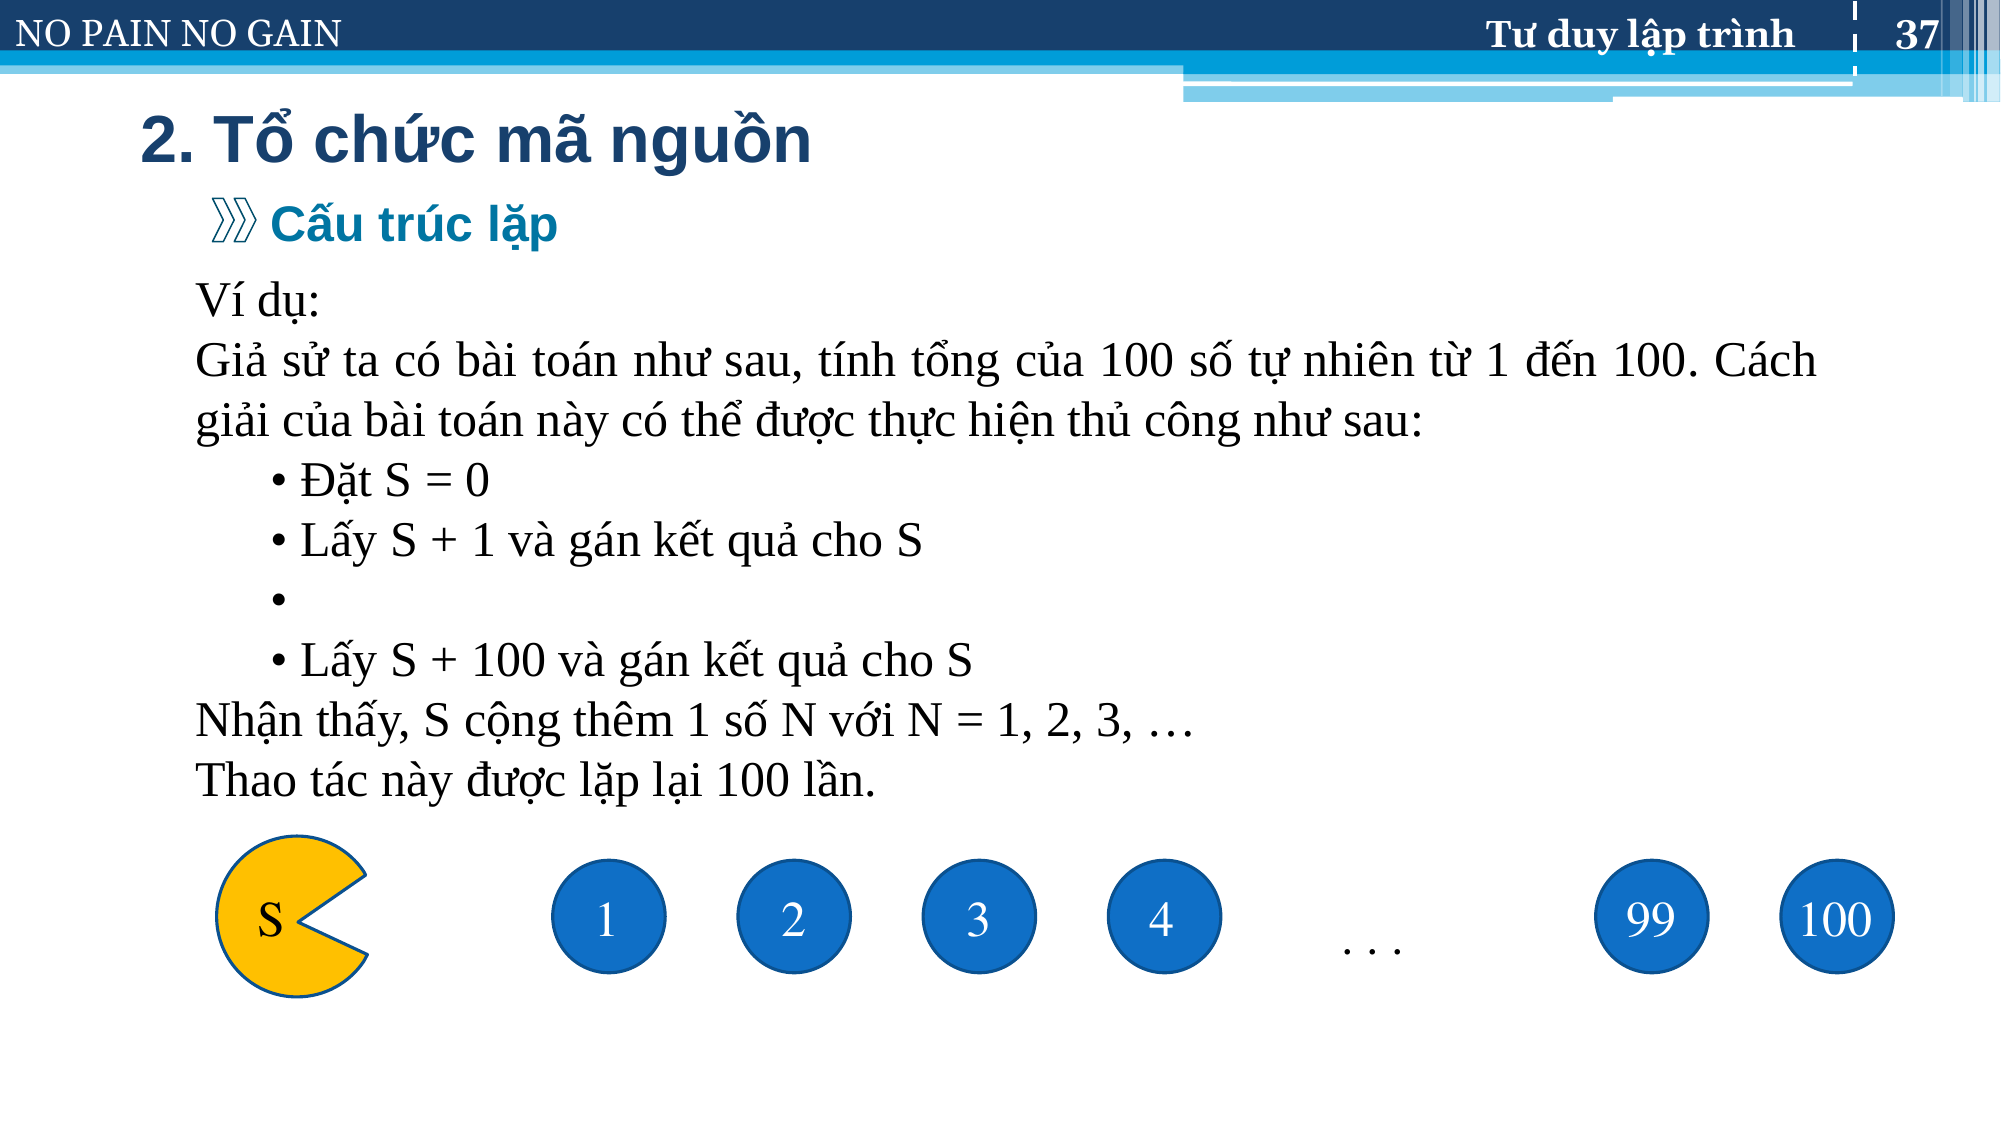

37
# 2. Tổ chức mã nguồn
Cấu trúc lặp

Ví dụ:
Giả sử ta có bài toán như sau, tính tổng của 100 số tự nhiên từ 1 đến 100. Cách giải của bài toán này có thể được thực hiện thủ công như sau:
• Đặt S = 0
• Lấy S + 1 và gán kết quả cho S
•
• Lấy S + 100 và gán kết quả cho S
Nhận thấy, S cộng thêm 1 số N với N = 1, 2, 3, …
Thao tác này được lặp lại 100 lần.

1
2
3
4
99
100
S
. . .